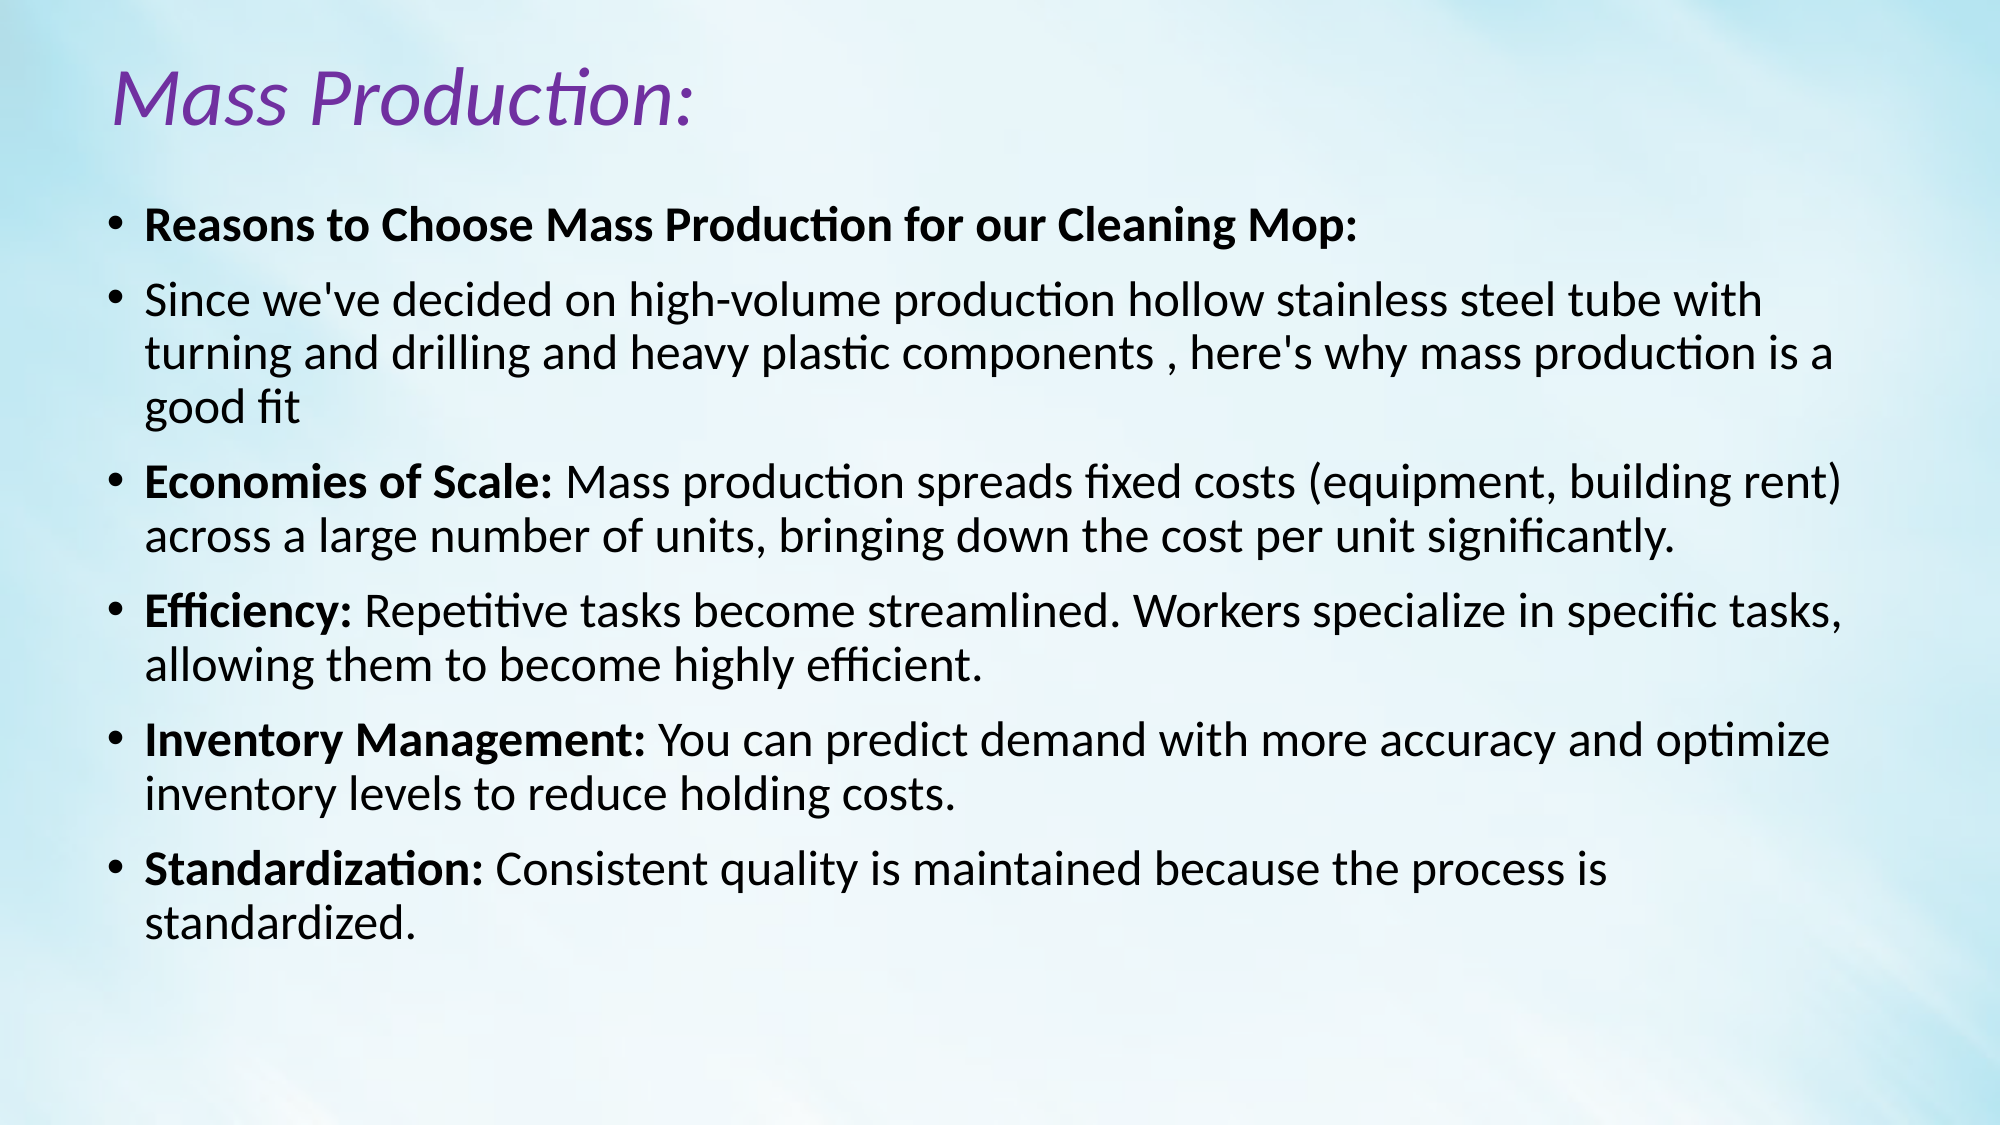

# Mass Production:
Reasons to Choose Mass Production for our Cleaning Mop:
Since we've decided on high-volume production hollow stainless steel tube with turning and drilling and heavy plastic components , here's why mass production is a good fit
Economies of Scale: Mass production spreads fixed costs (equipment, building rent) across a large number of units, bringing down the cost per unit significantly.
Efficiency: Repetitive tasks become streamlined. Workers specialize in specific tasks, allowing them to become highly efficient.
Inventory Management: You can predict demand with more accuracy and optimize inventory levels to reduce holding costs.
Standardization: Consistent quality is maintained because the process is standardized.